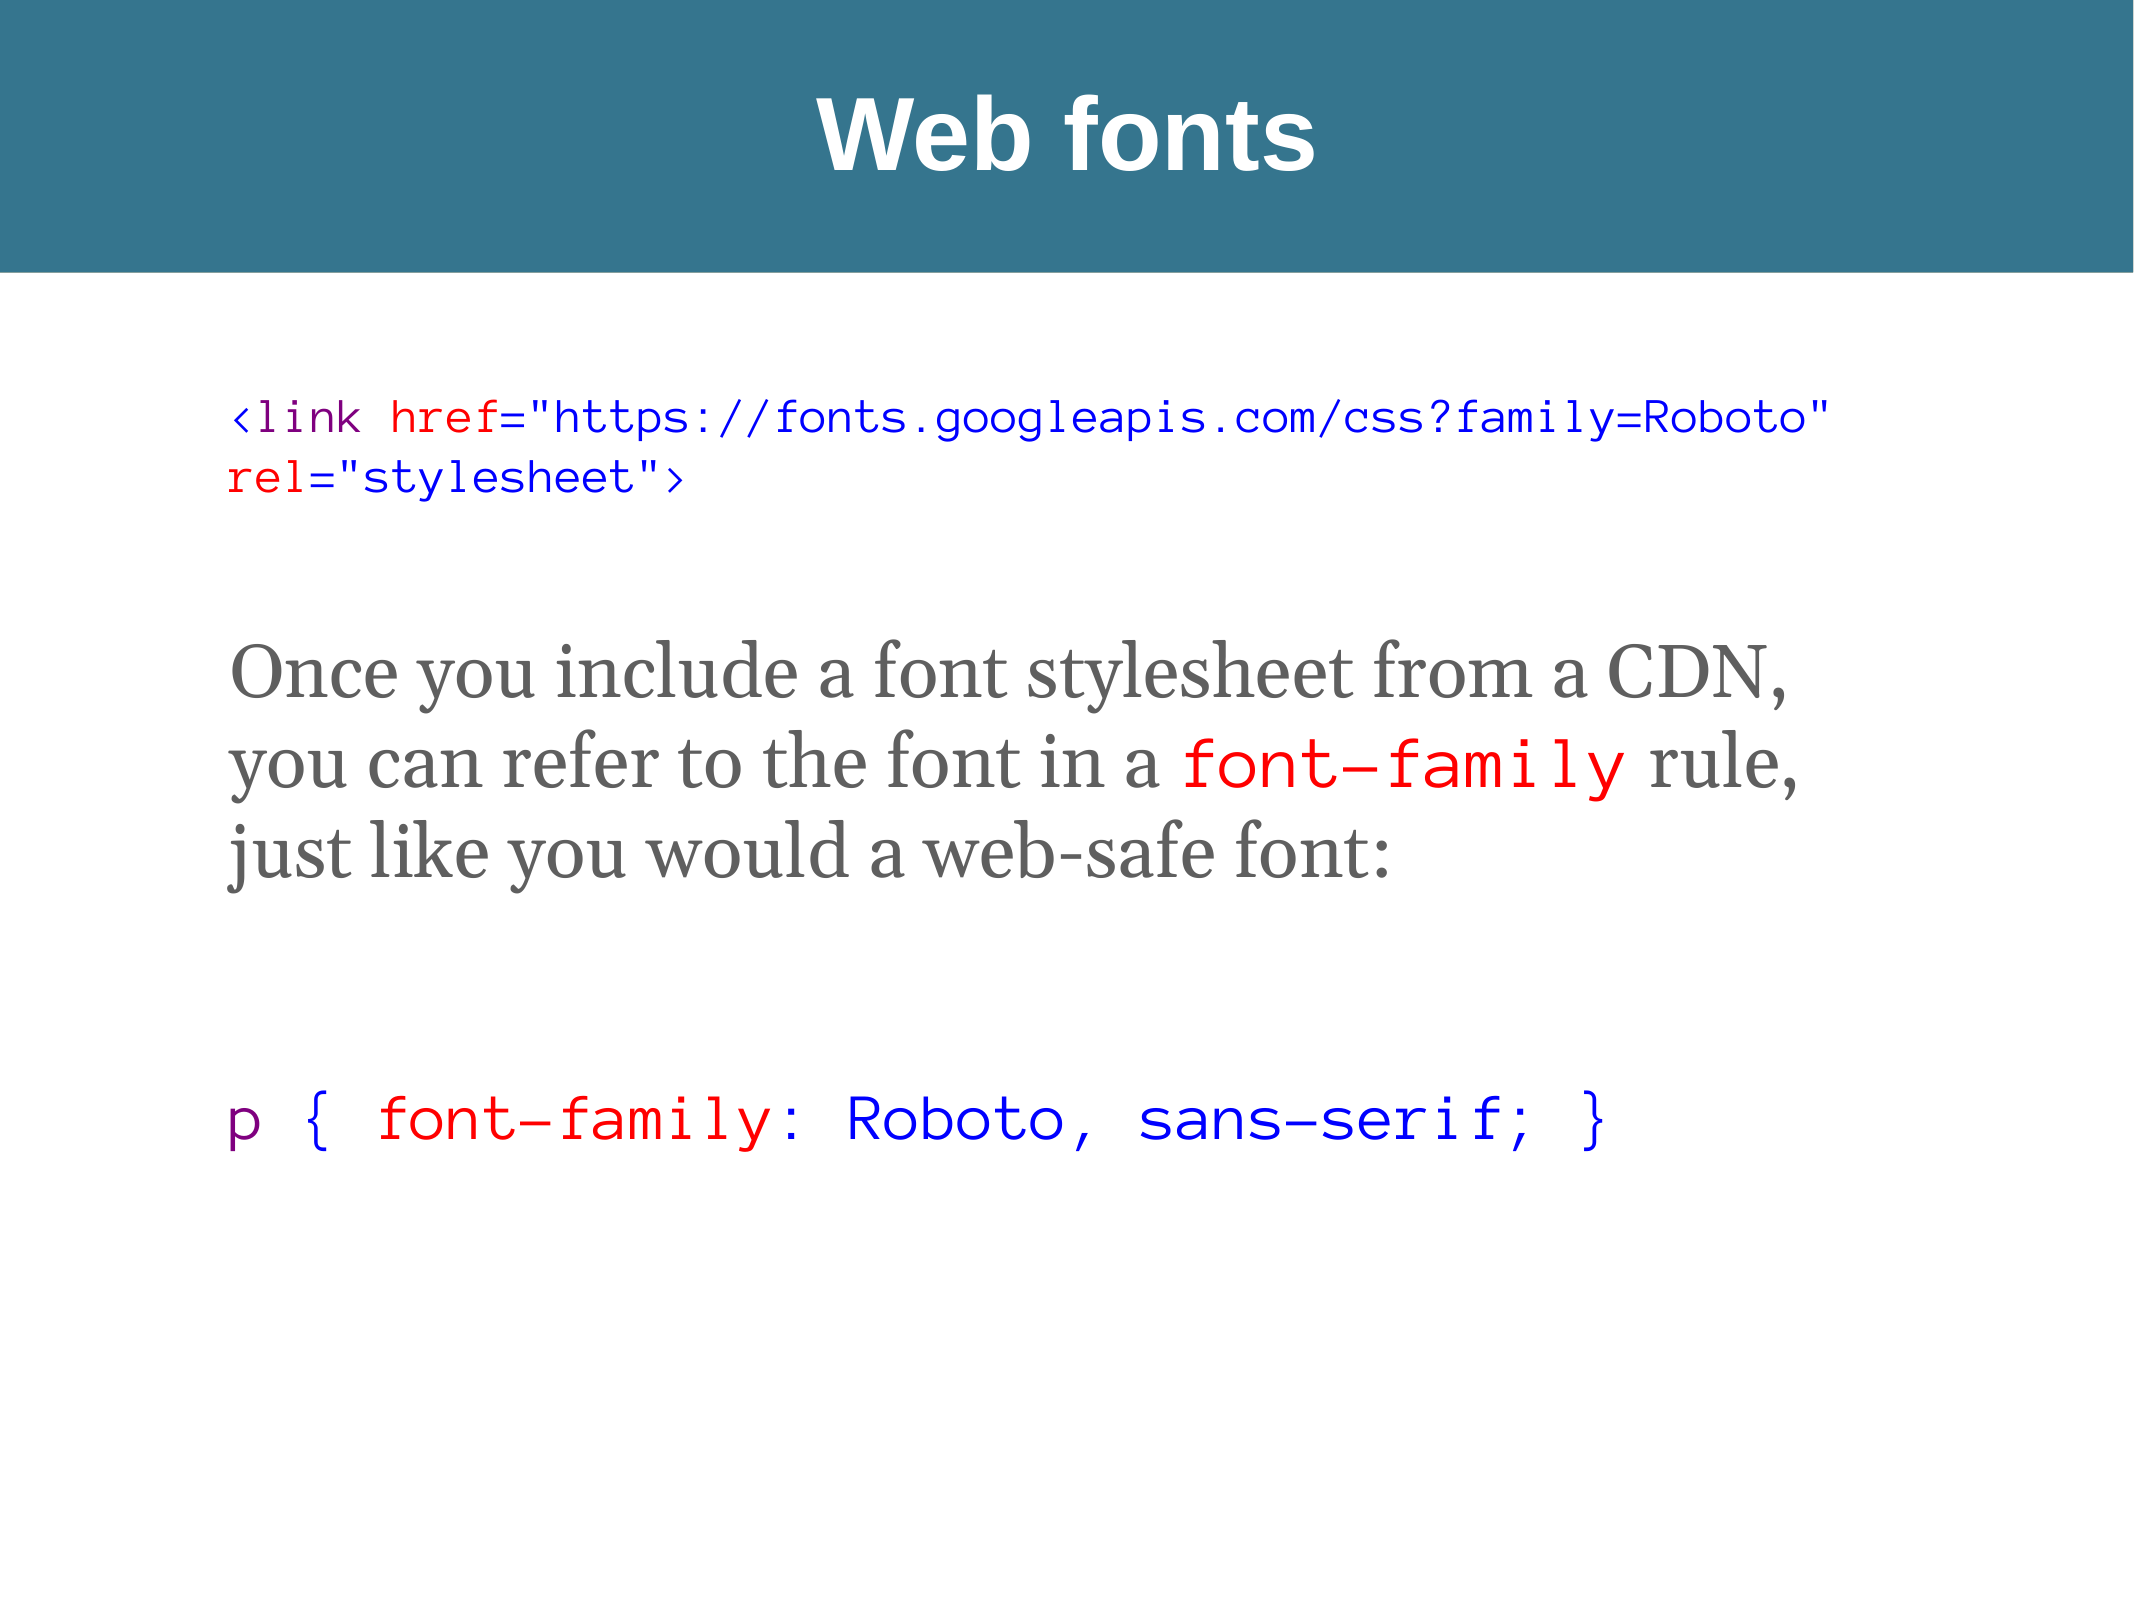

Web fonts
# Web fonts
<link href="https://fonts.googleapis.com/css?family=Roboto" rel="stylesheet">

Once you include a font stylesheet from a CDN, you can refer to the font in a font-family rule, just like you would a web-safe font:

p { font-family: Roboto, sans-serif; }